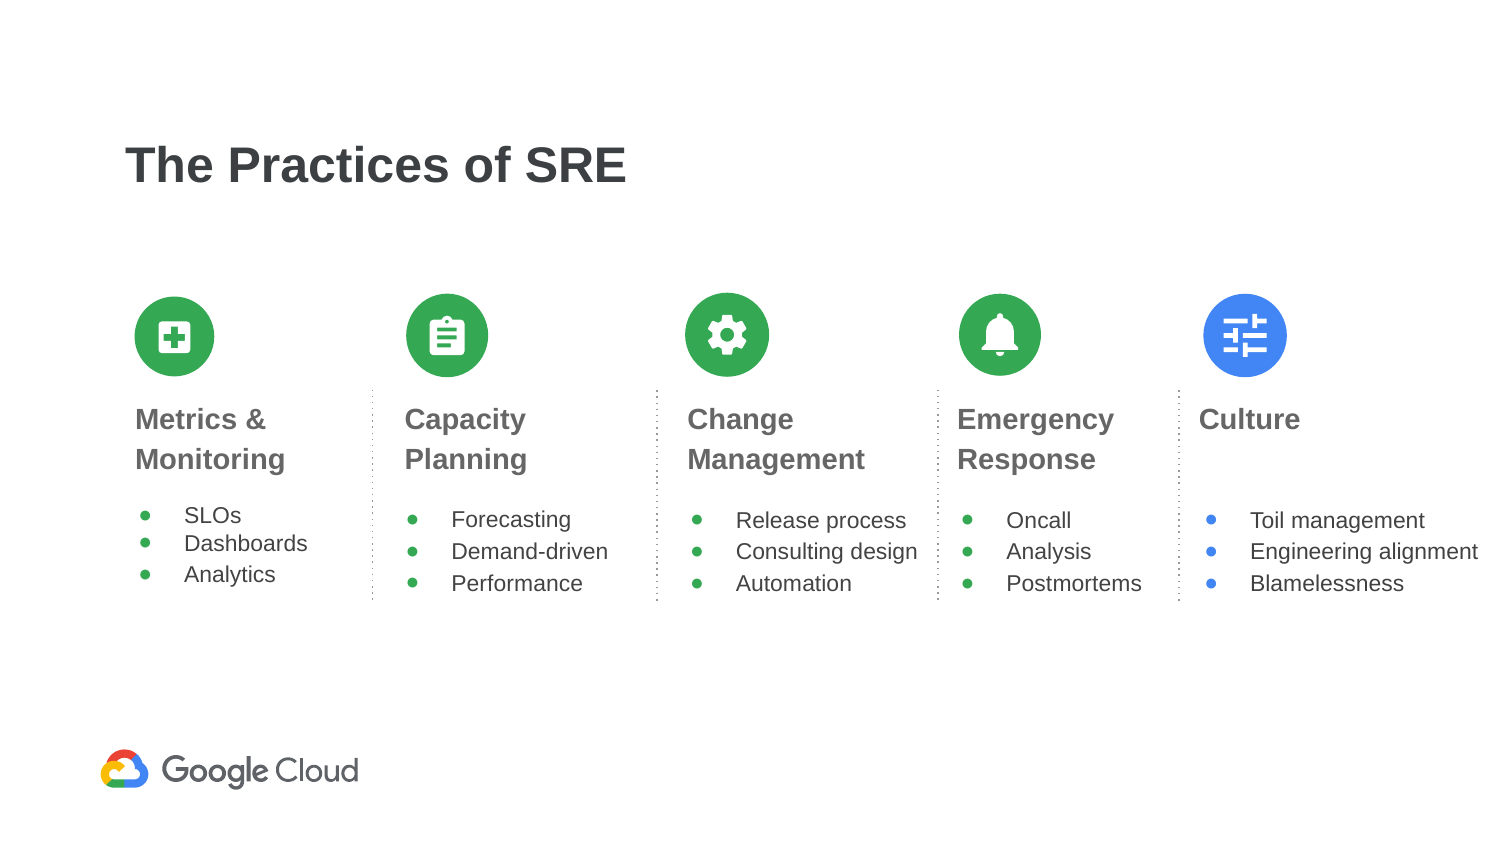

# The Practices of SRE

Metrics & Monitoring
Capacity Planning
Change Management
Emergency Response
Culture
SLOs
Dashboards
Analytics
Forecasting
Demand-driven
Performance
Release process
Consulting design
Automation
Oncall
Analysis
Postmortems
Toil management
Engineering alignment
Blamelessness